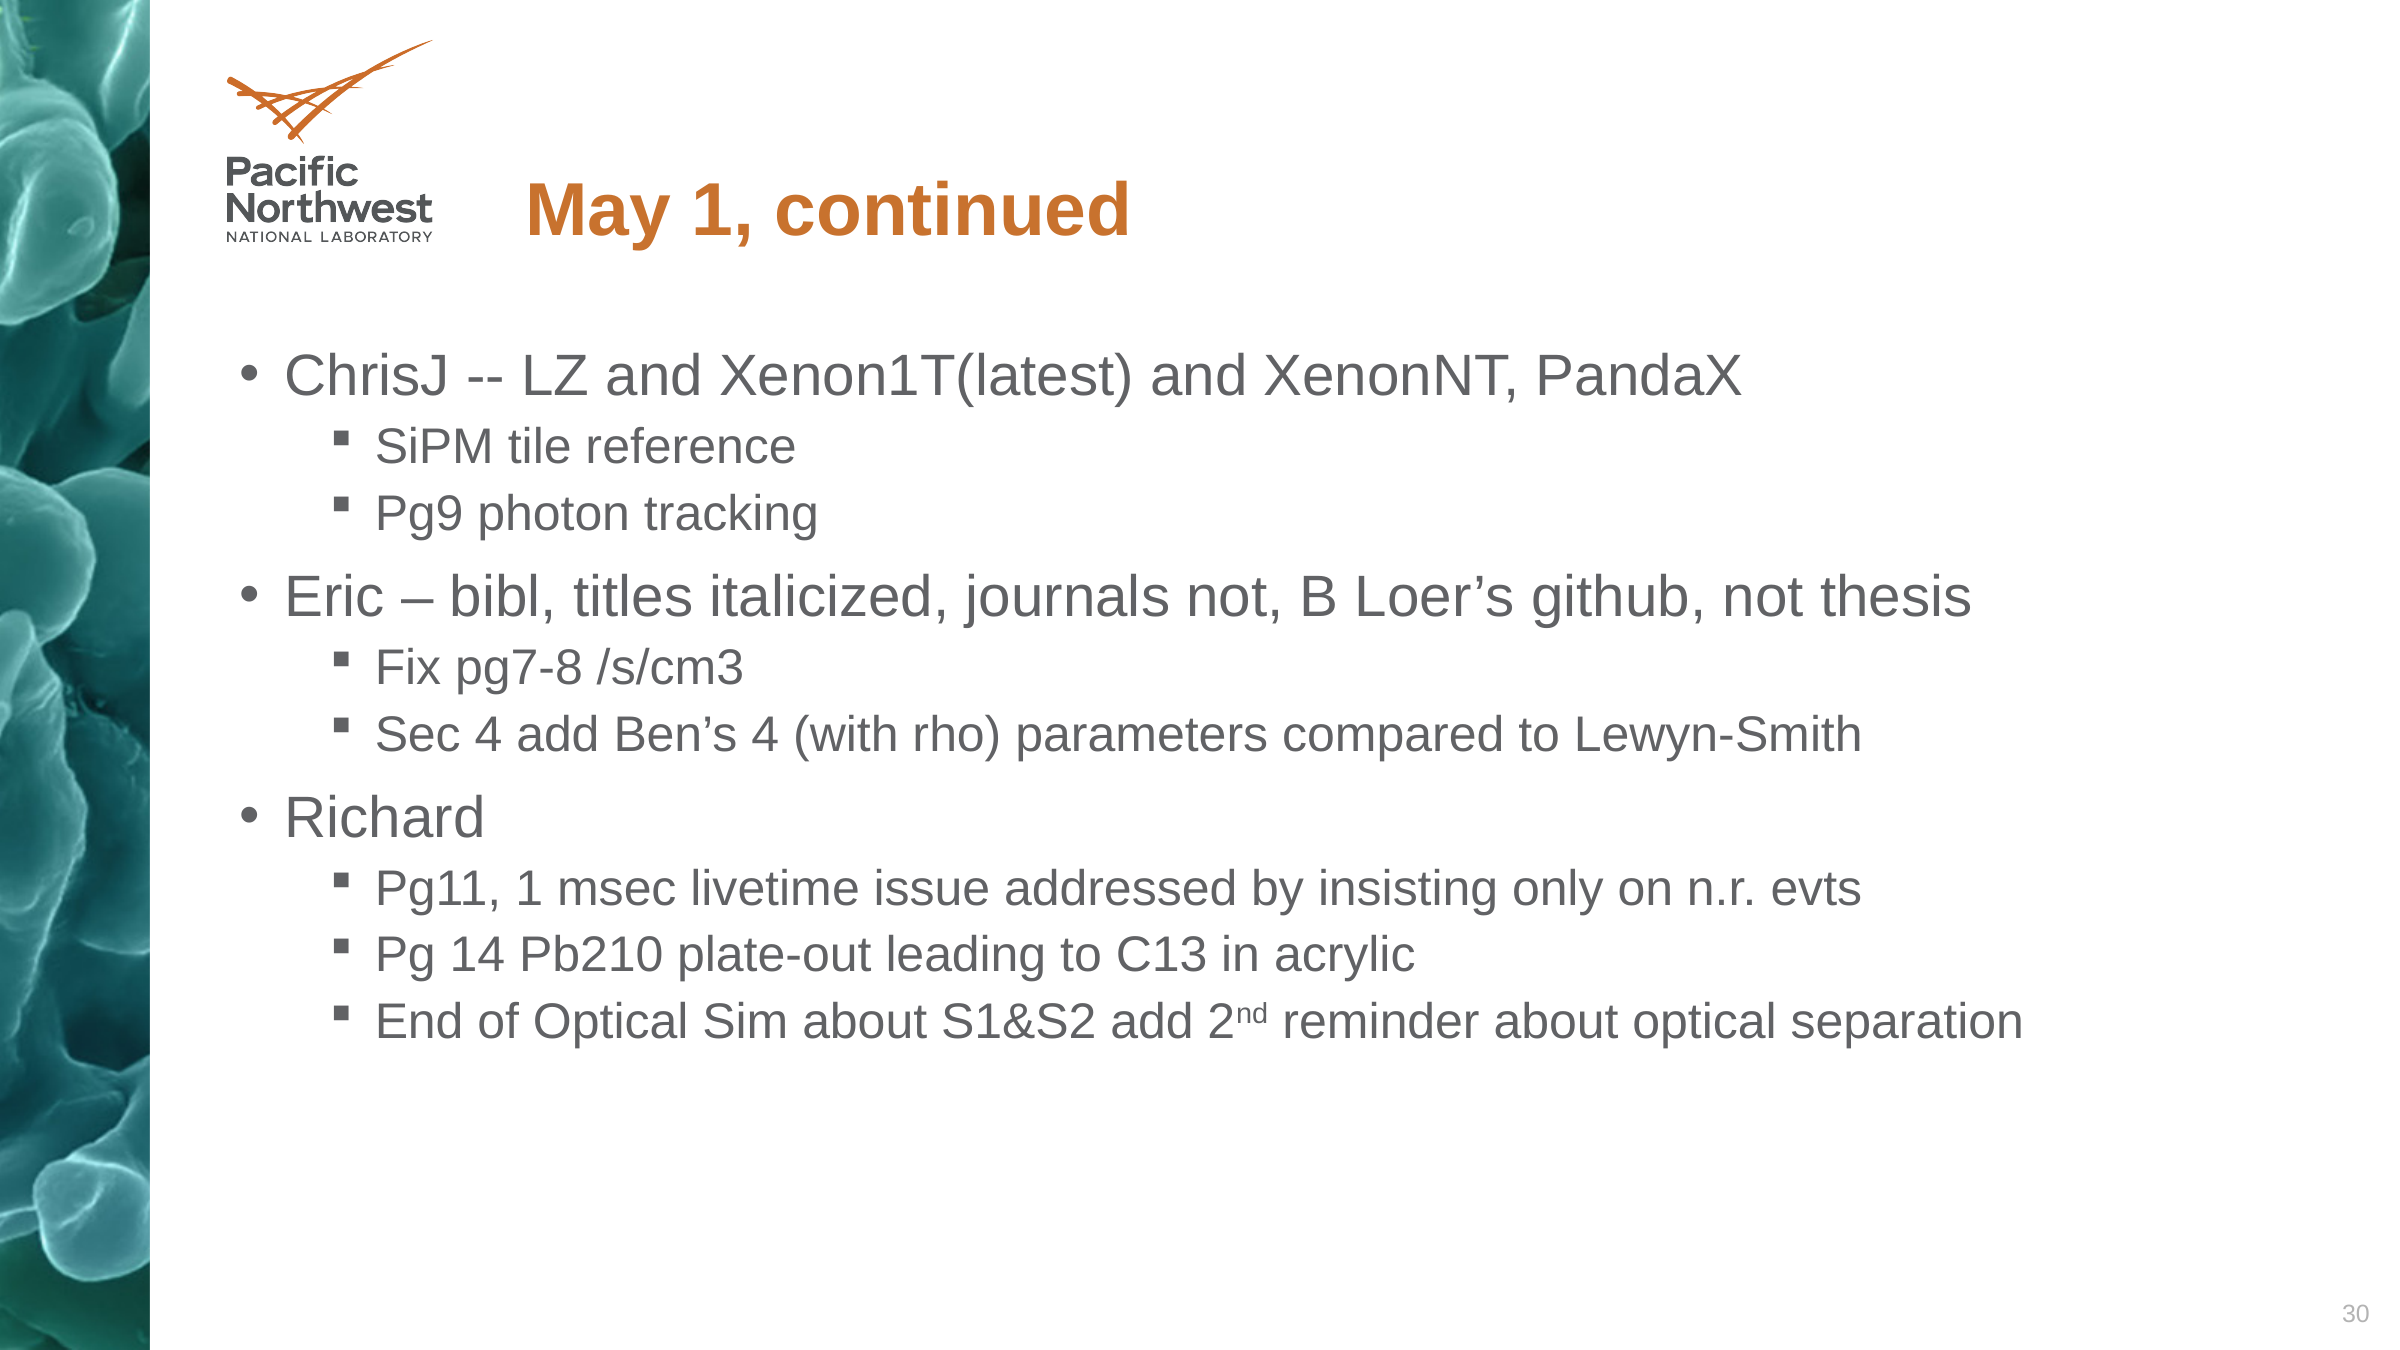

# May 1, continued
ChrisJ -- LZ and Xenon1T(latest) and XenonNT, PandaX
SiPM tile reference
Pg9 photon tracking
Eric – bibl, titles italicized, journals not, B Loer’s github, not thesis
Fix pg7-8 /s/cm3
Sec 4 add Ben’s 4 (with rho) parameters compared to Lewyn-Smith
Richard
Pg11, 1 msec livetime issue addressed by insisting only on n.r. evts
Pg 14 Pb210 plate-out leading to C13 in acrylic
End of Optical Sim about S1&S2 add 2nd reminder about optical separation
30